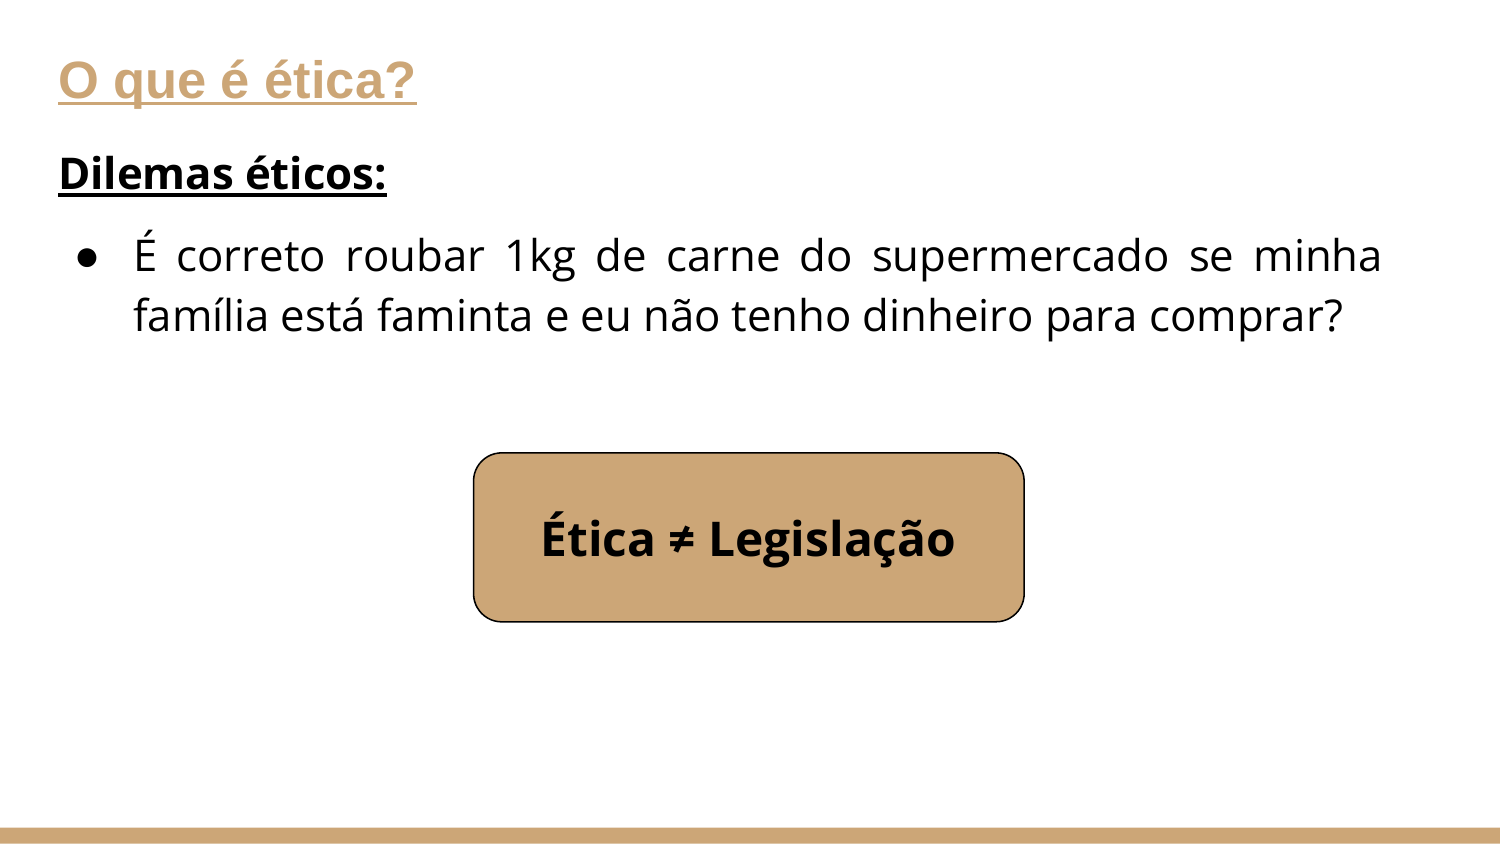

# O que é ética?
Dilemas éticos:
É correto roubar 1kg de carne do supermercado se minha família está faminta e eu não tenho dinheiro para comprar?
Ética ≠ Legislação